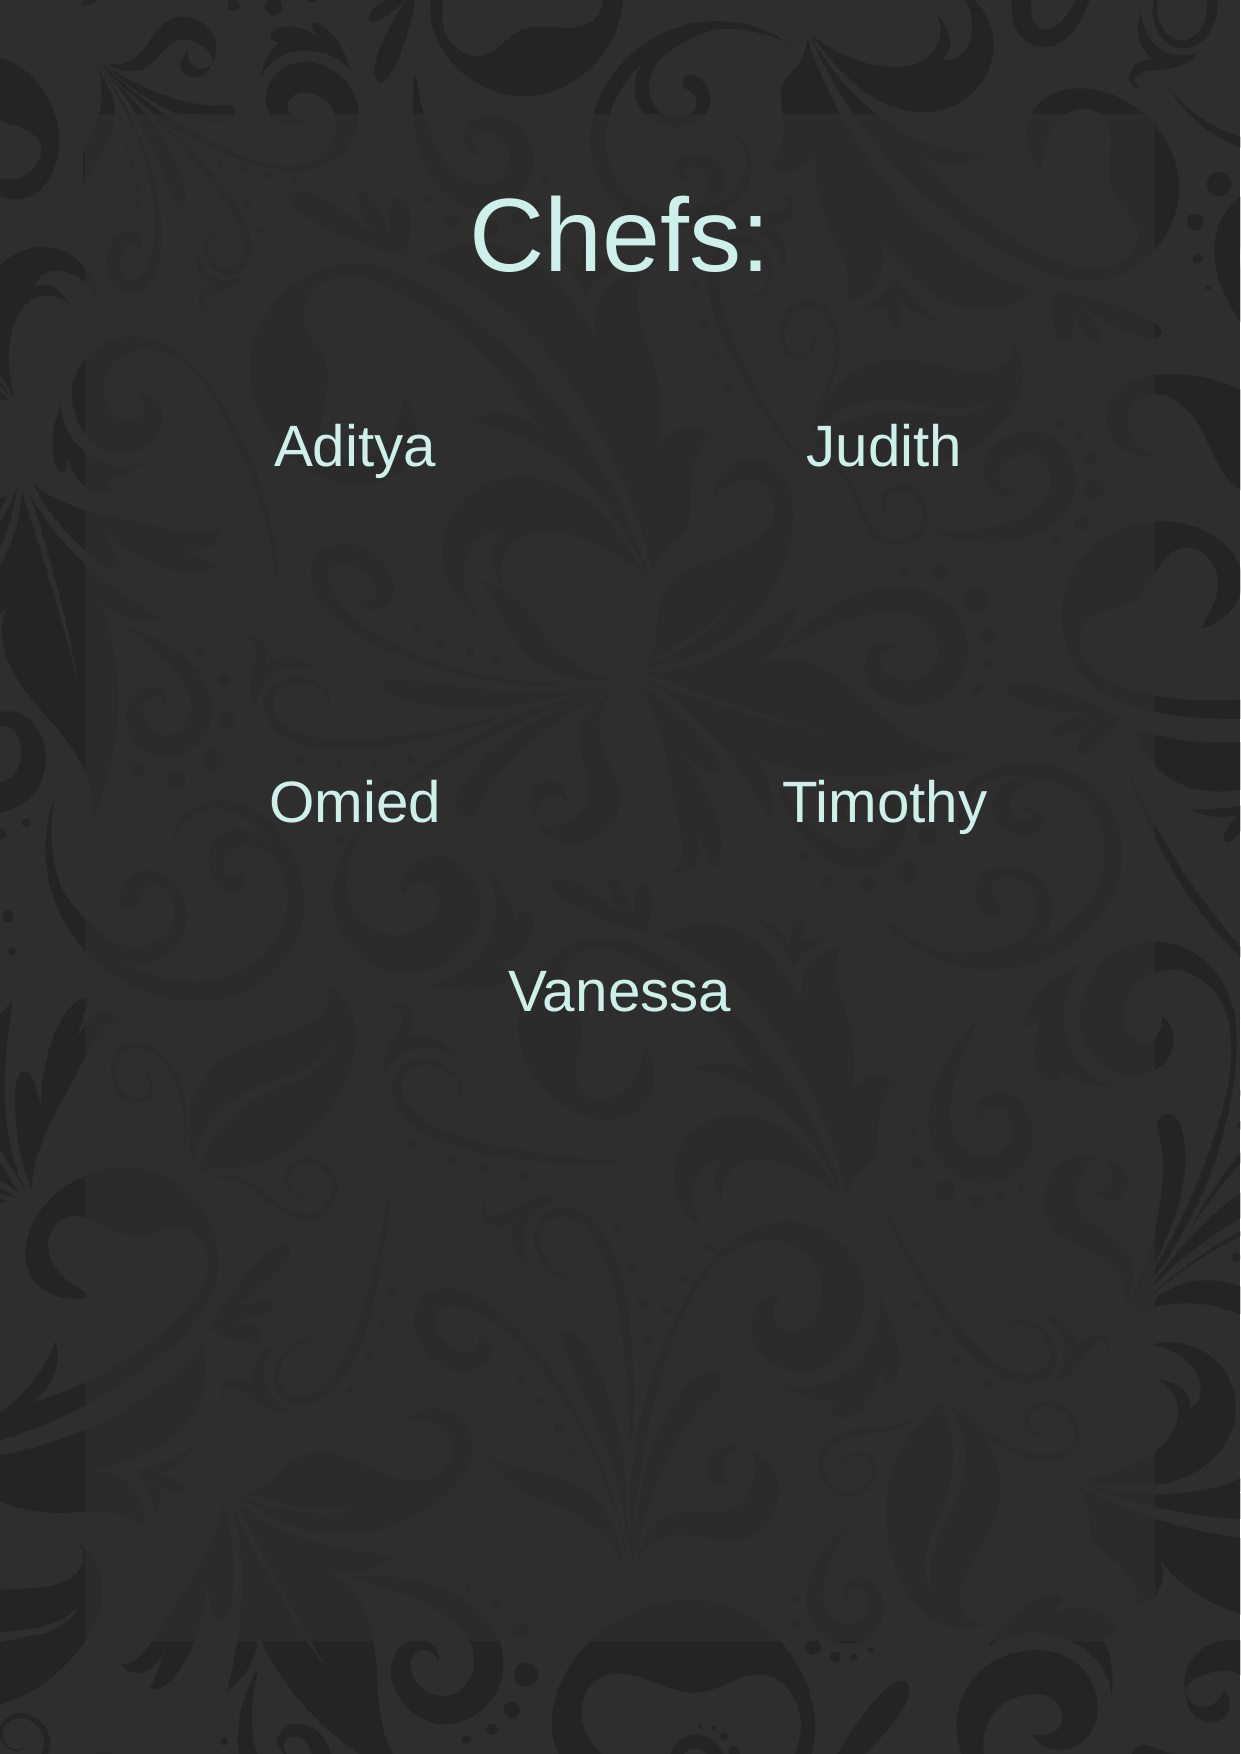

# Chefs:
Aditya
Judith
Omied
Timothy
Vanessa